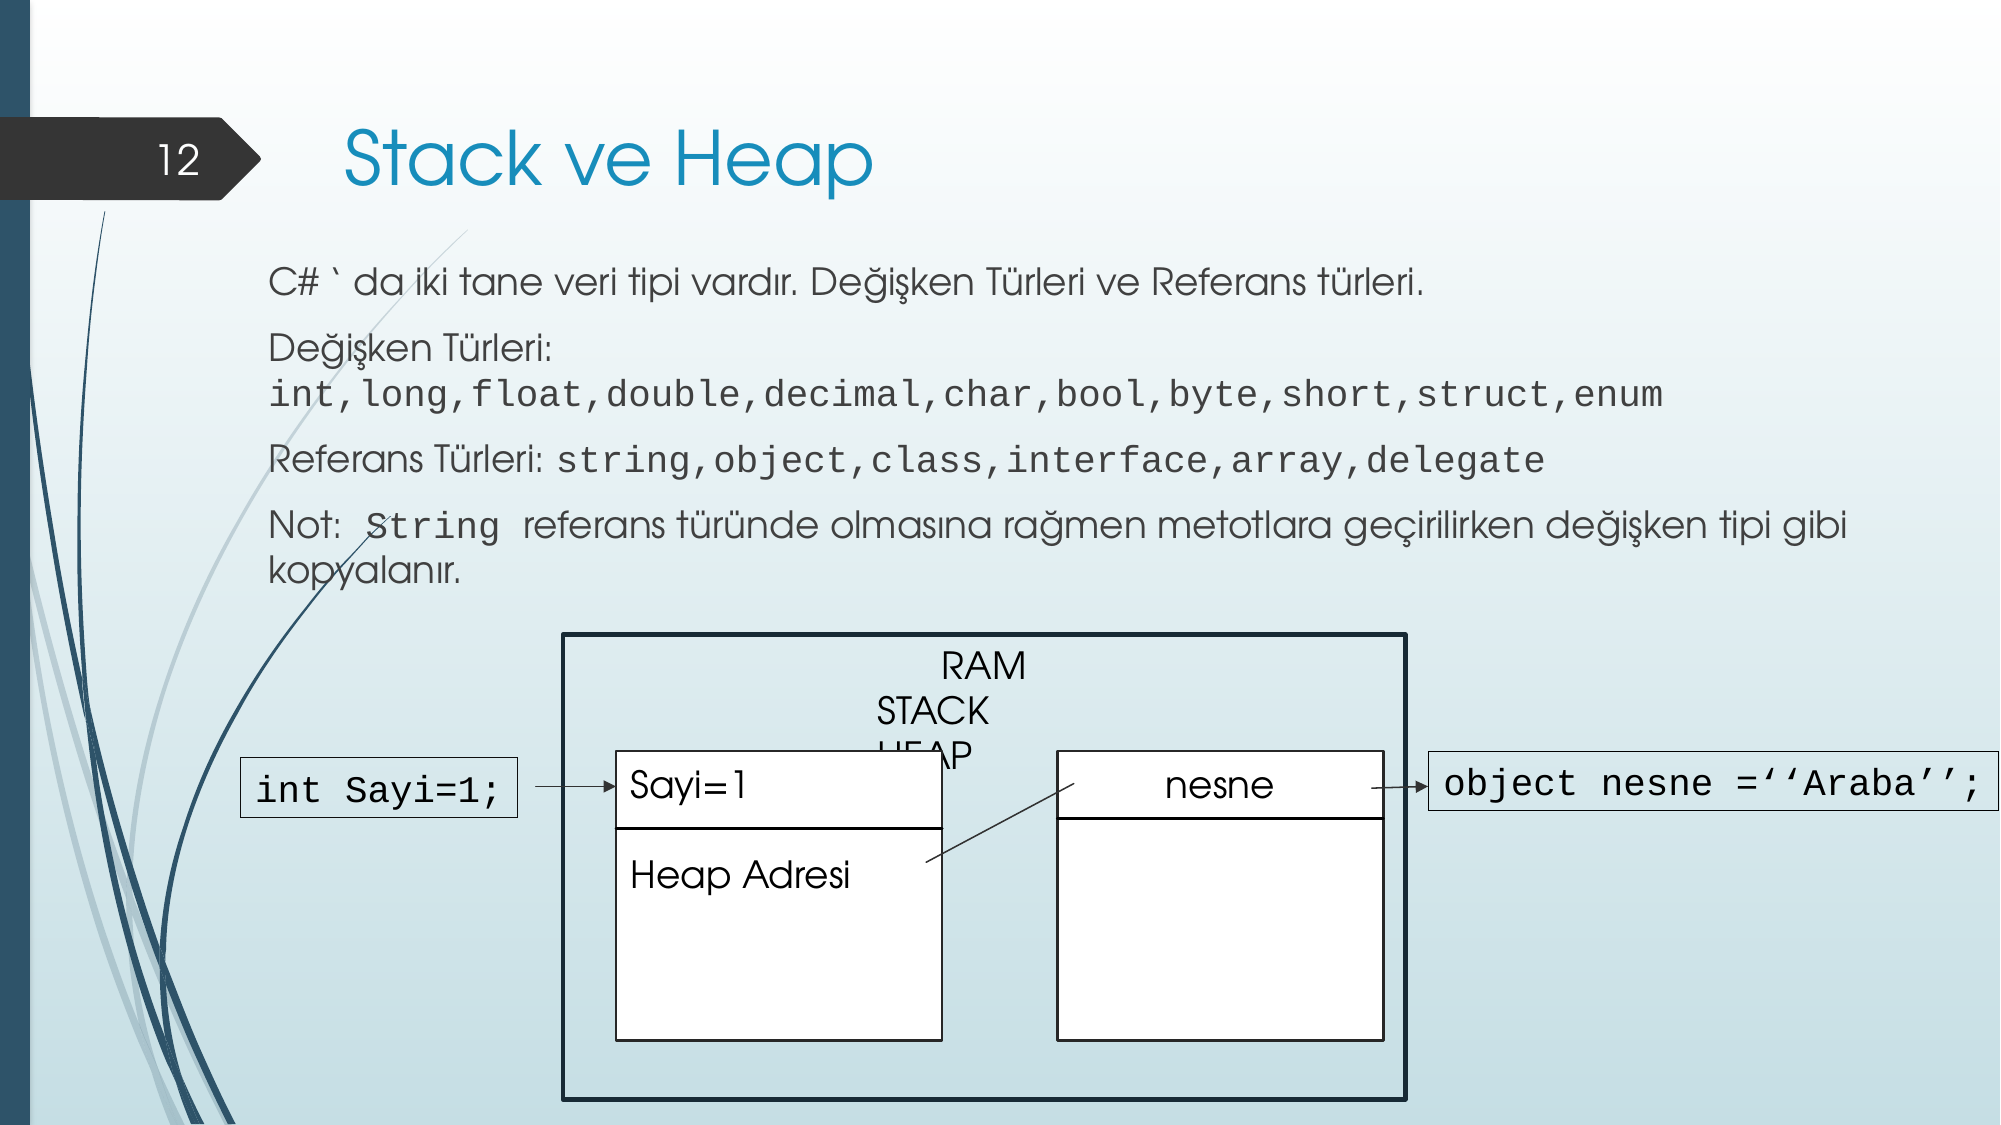

# Stack ve Heap
12
C# ‘ da iki tane veri tipi vardır. Değişken Türleri ve Referans türleri.
Değişken Türleri: int,long,float,double,decimal,char,bool,byte,short,struct,enum
Referans Türleri: string,object,class,interface,array,delegate
Not: String referans türünde olmasına rağmen metotlara geçirilirken değişken tipi gibi kopyalanır.
RAM
		STACK					HEAP

Sayi=1

Heap Adresi

nesne

object nesne =‘‘Araba’’;
int Sayi=1;